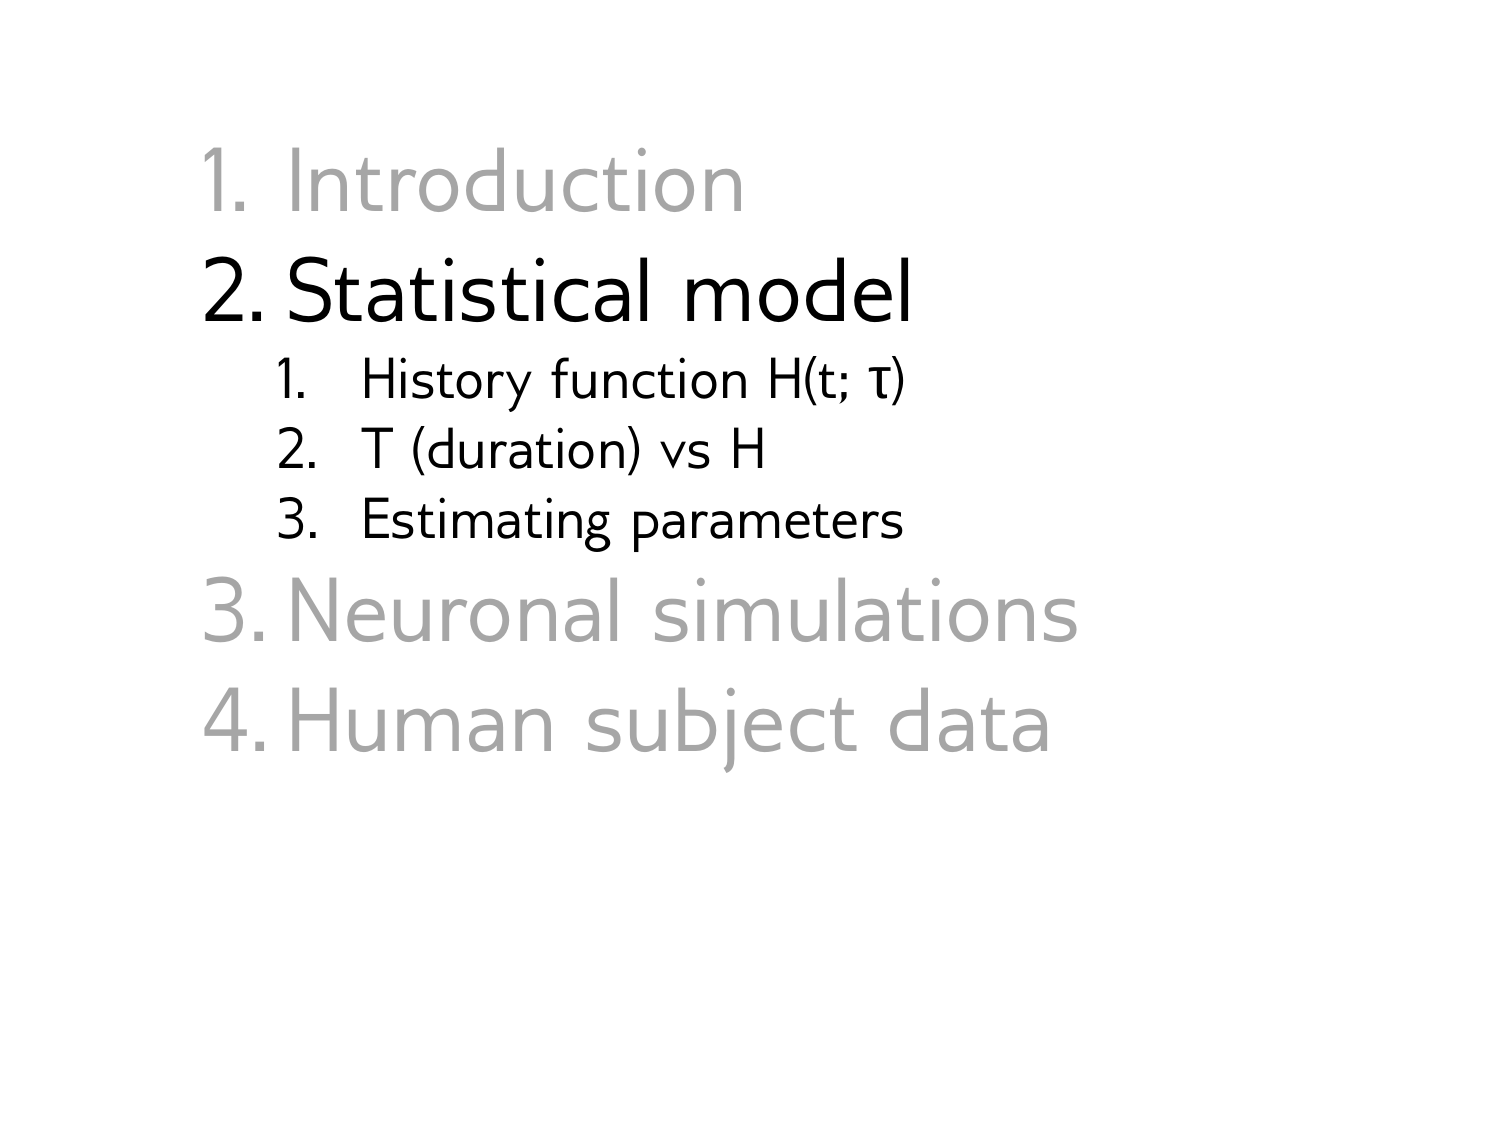

Introduction
Statistical model
History function H(t; τ)
T (duration) vs H
Estimating parameters
Neuronal simulations
Human subject data